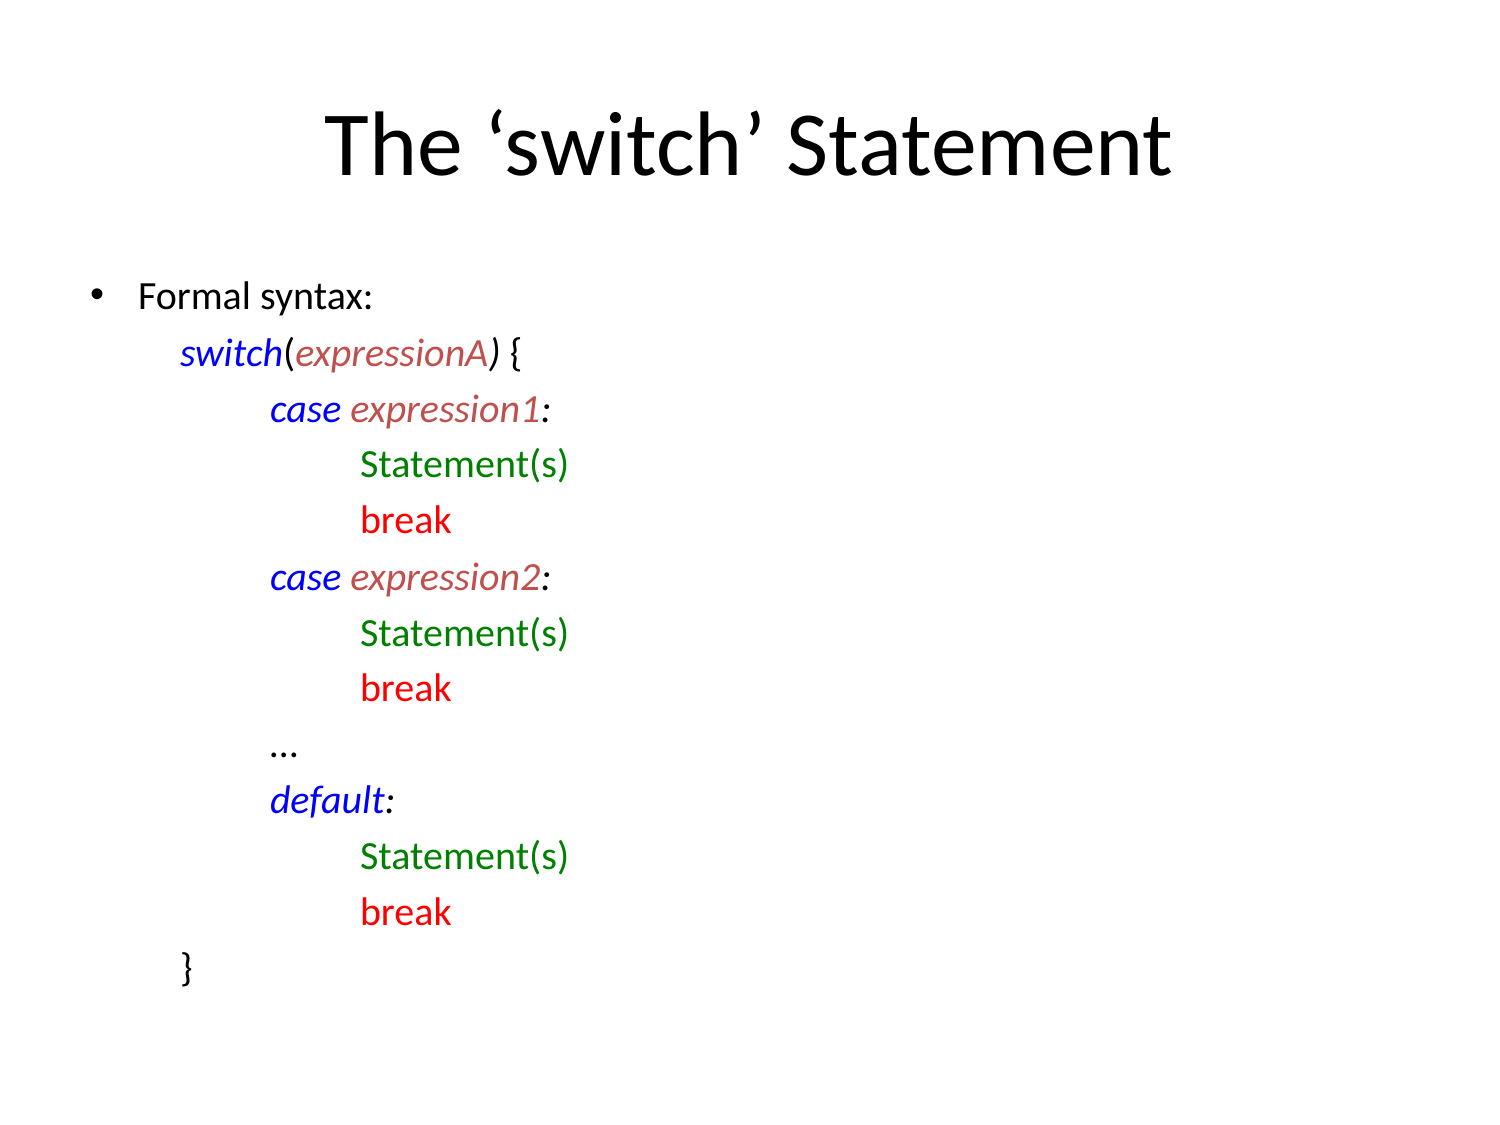

# The ‘switch’ Statement
Formal syntax:
	switch(expressionA) {
		case expression1:
			Statement(s)
			break
		case expression2:
			Statement(s)
			break
		…
		default:
			Statement(s)
			break
	}